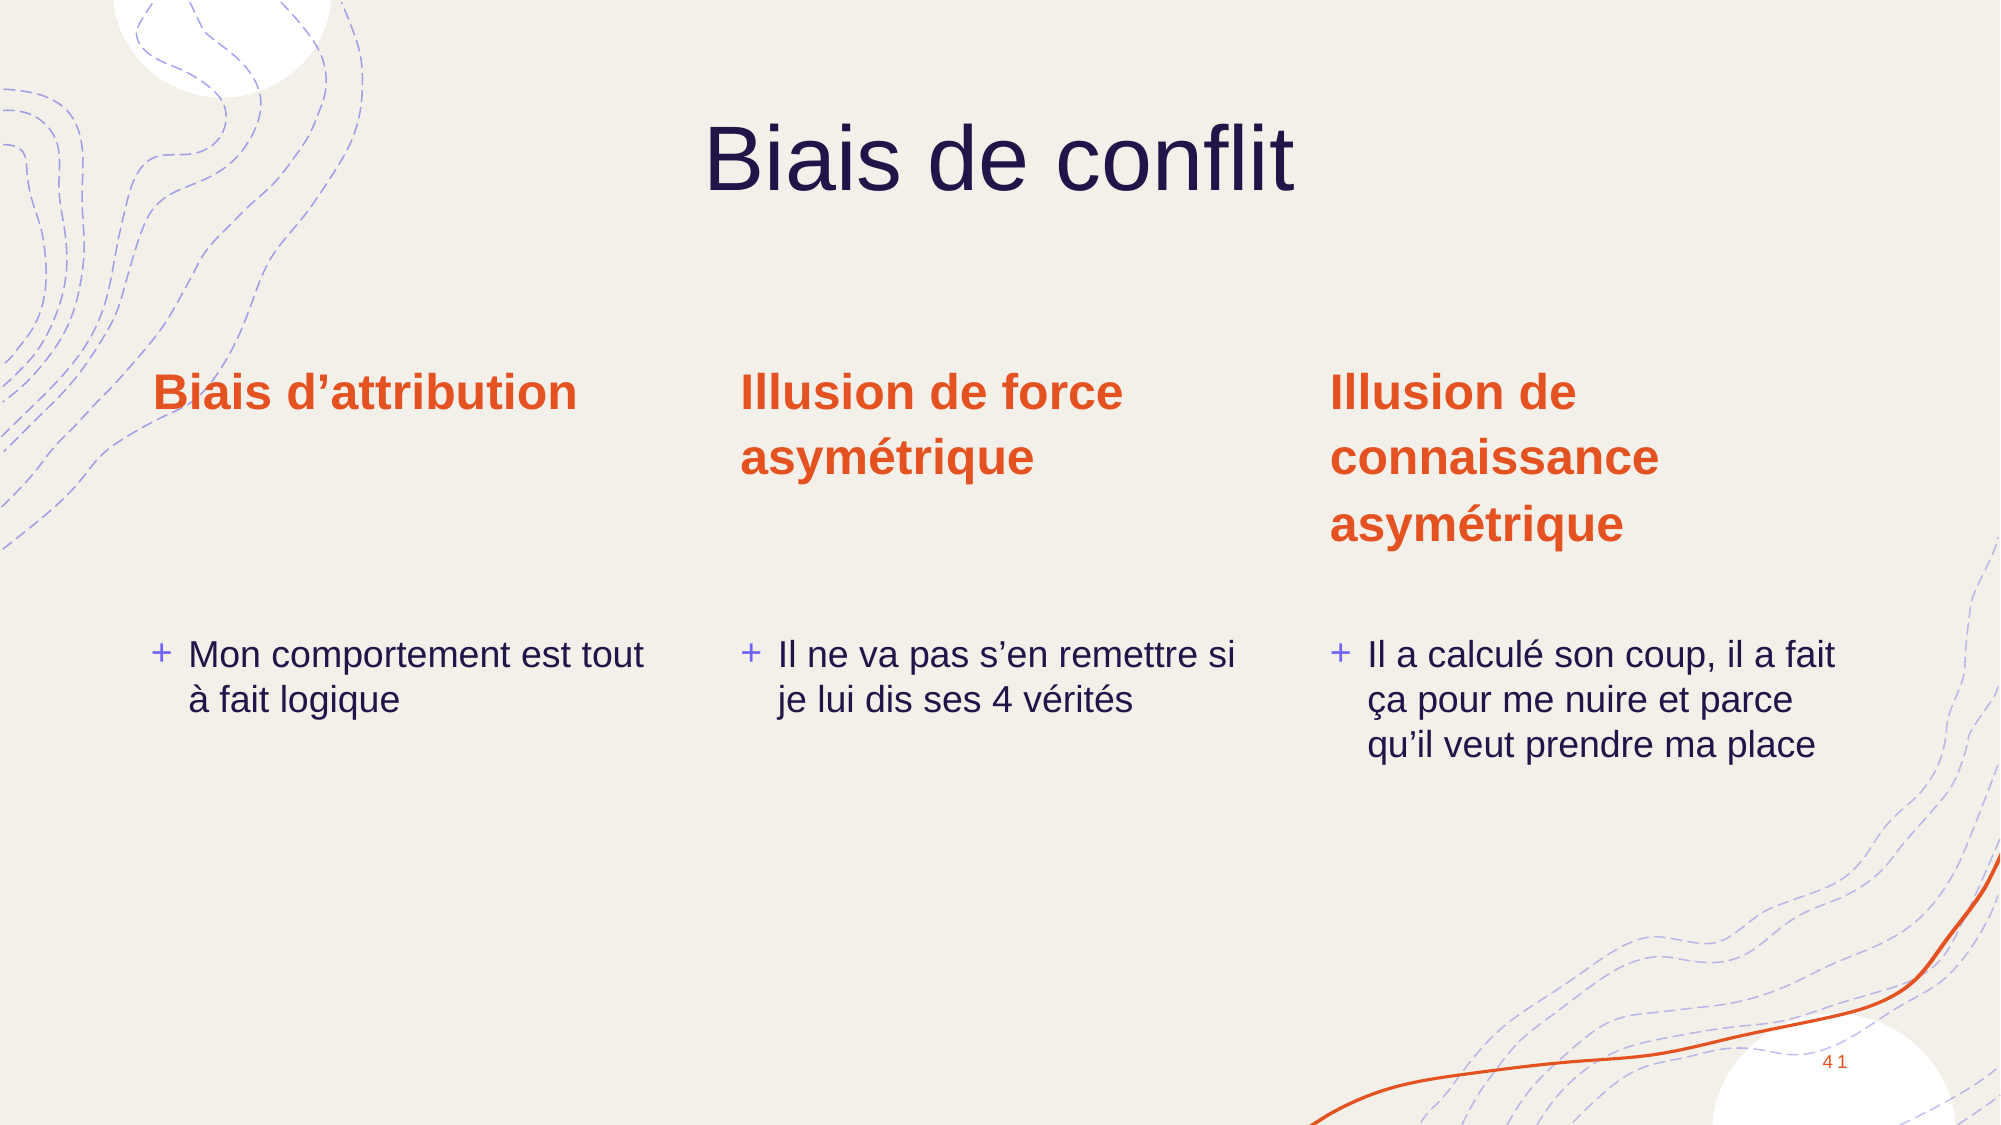

# Biais de conflit
Illusion de force asymétrique
Biais d’attribution
Illusion de connaissance asymétrique
Il ne va pas s’en remettre si je lui dis ses 4 vérités
Il a calculé son coup, il a fait ça pour me nuire et parce qu’il veut prendre ma place
Mon comportement est tout à fait logique
41